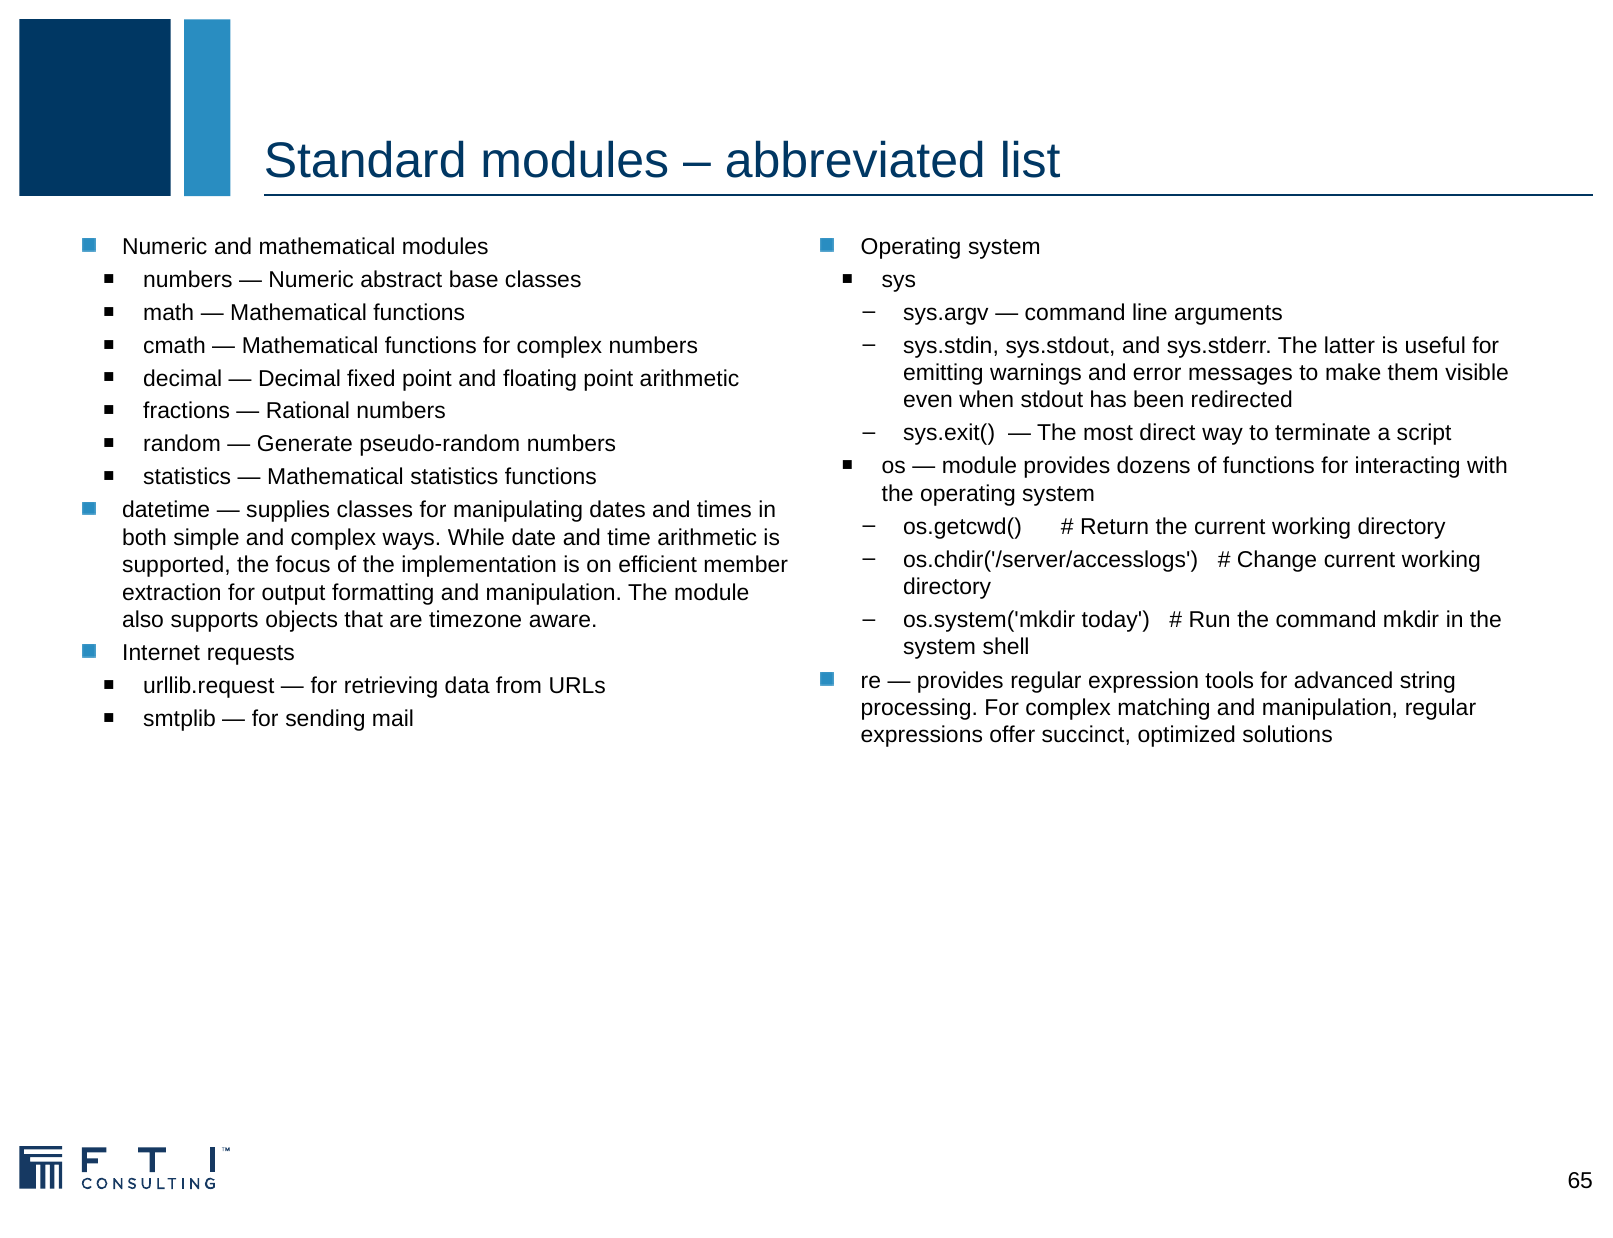

# Standard modules – abbreviated list
Numeric and mathematical modules
numbers — Numeric abstract base classes
math — Mathematical functions
cmath — Mathematical functions for complex numbers
decimal — Decimal fixed point and floating point arithmetic
fractions — Rational numbers
random — Generate pseudo-random numbers
statistics — Mathematical statistics functions
datetime — supplies classes for manipulating dates and times in both simple and complex ways. While date and time arithmetic is supported, the focus of the implementation is on efficient member extraction for output formatting and manipulation. The module also supports objects that are timezone aware.
Internet requests
urllib.request — for retrieving data from URLs
smtplib — for sending mail
Operating system
sys
sys.argv — command line arguments
sys.stdin, sys.stdout, and sys.stderr. The latter is useful for emitting warnings and error messages to make them visible even when stdout has been redirected
sys.exit()  — The most direct way to terminate a script
os — module provides dozens of functions for interacting with the operating system
os.getcwd()      # Return the current working directory
os.chdir('/server/accesslogs')   # Change current working directory
os.system('mkdir today')   # Run the command mkdir in the system shell
re — provides regular expression tools for advanced string processing. For complex matching and manipulation, regular expressions offer succinct, optimized solutions

65